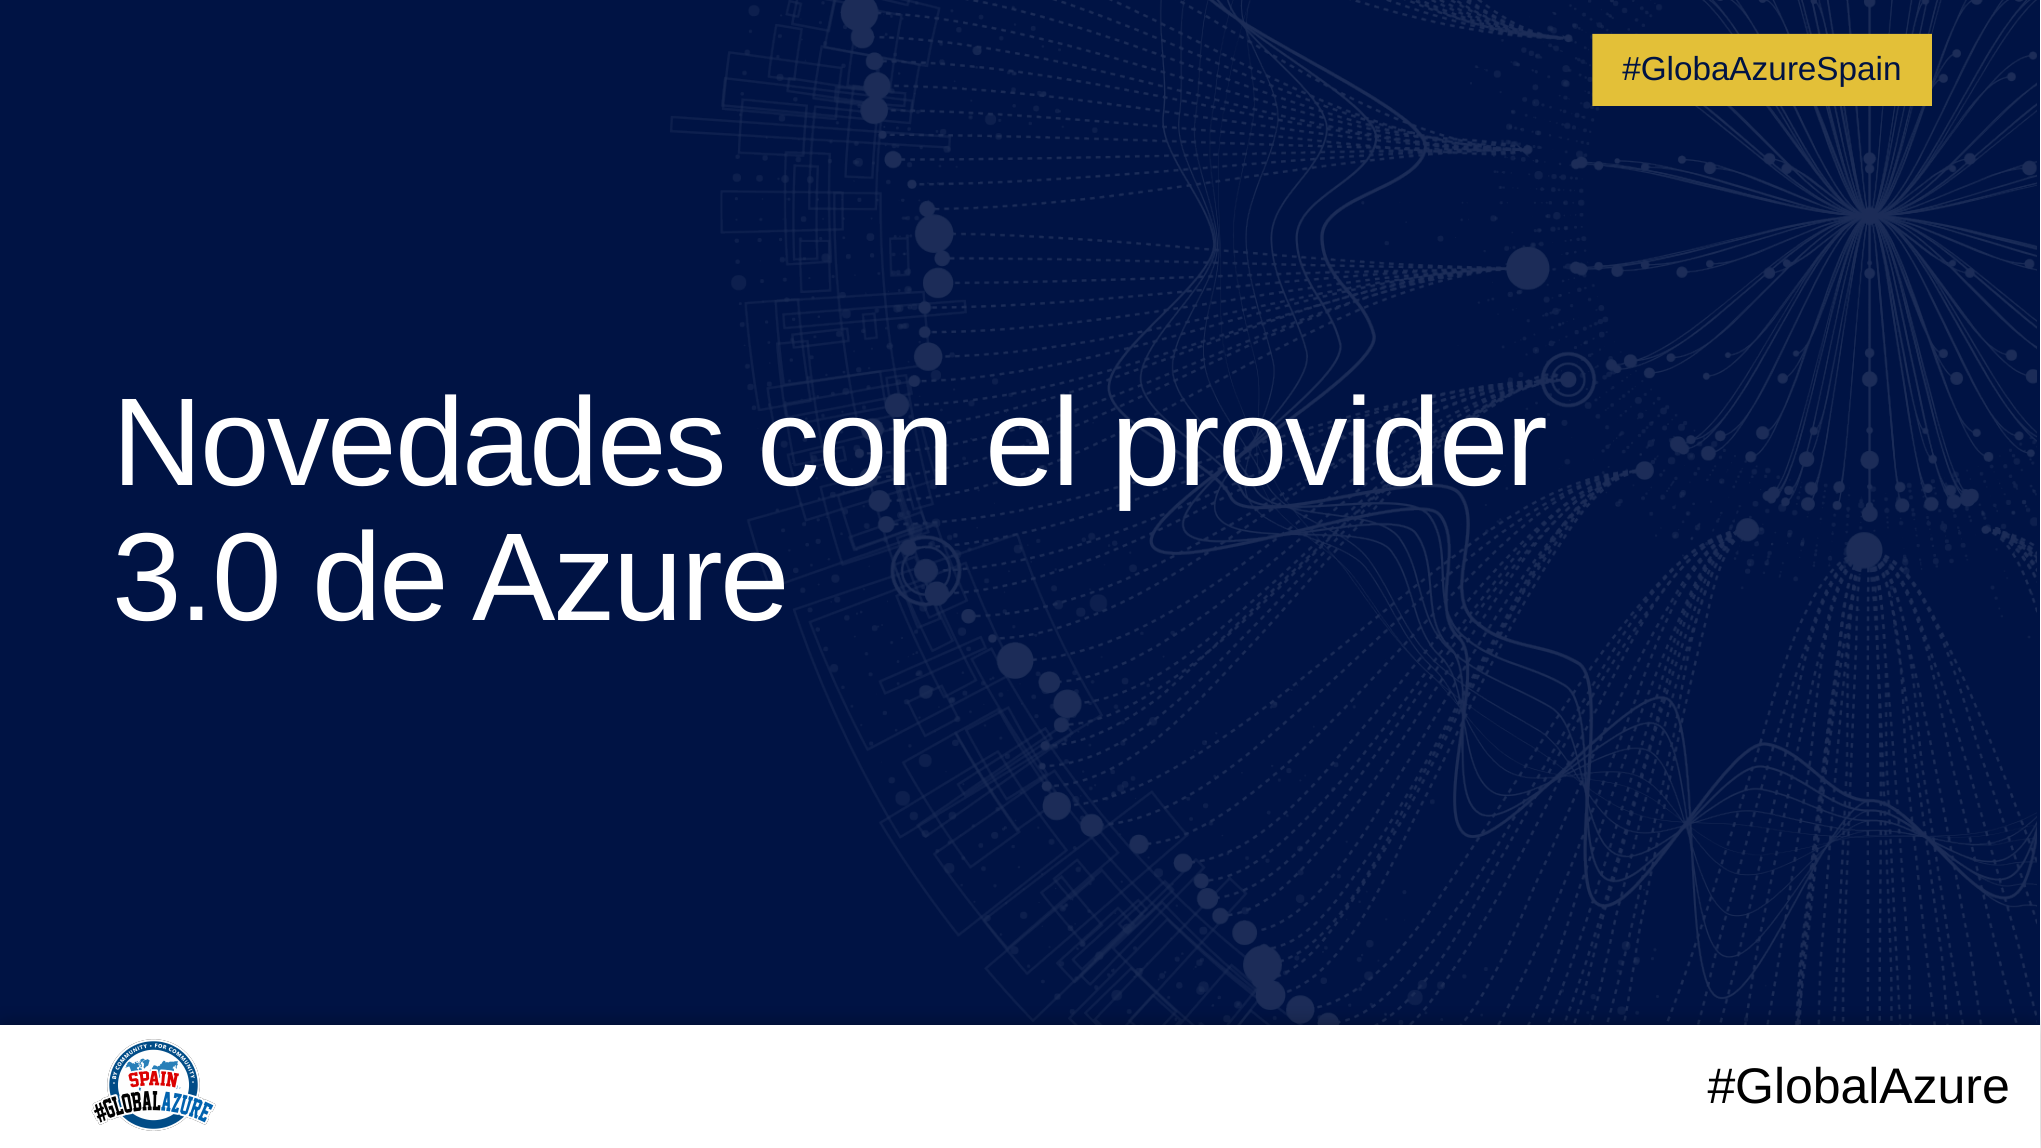

# Novedades con el provider 3.0 de Azure